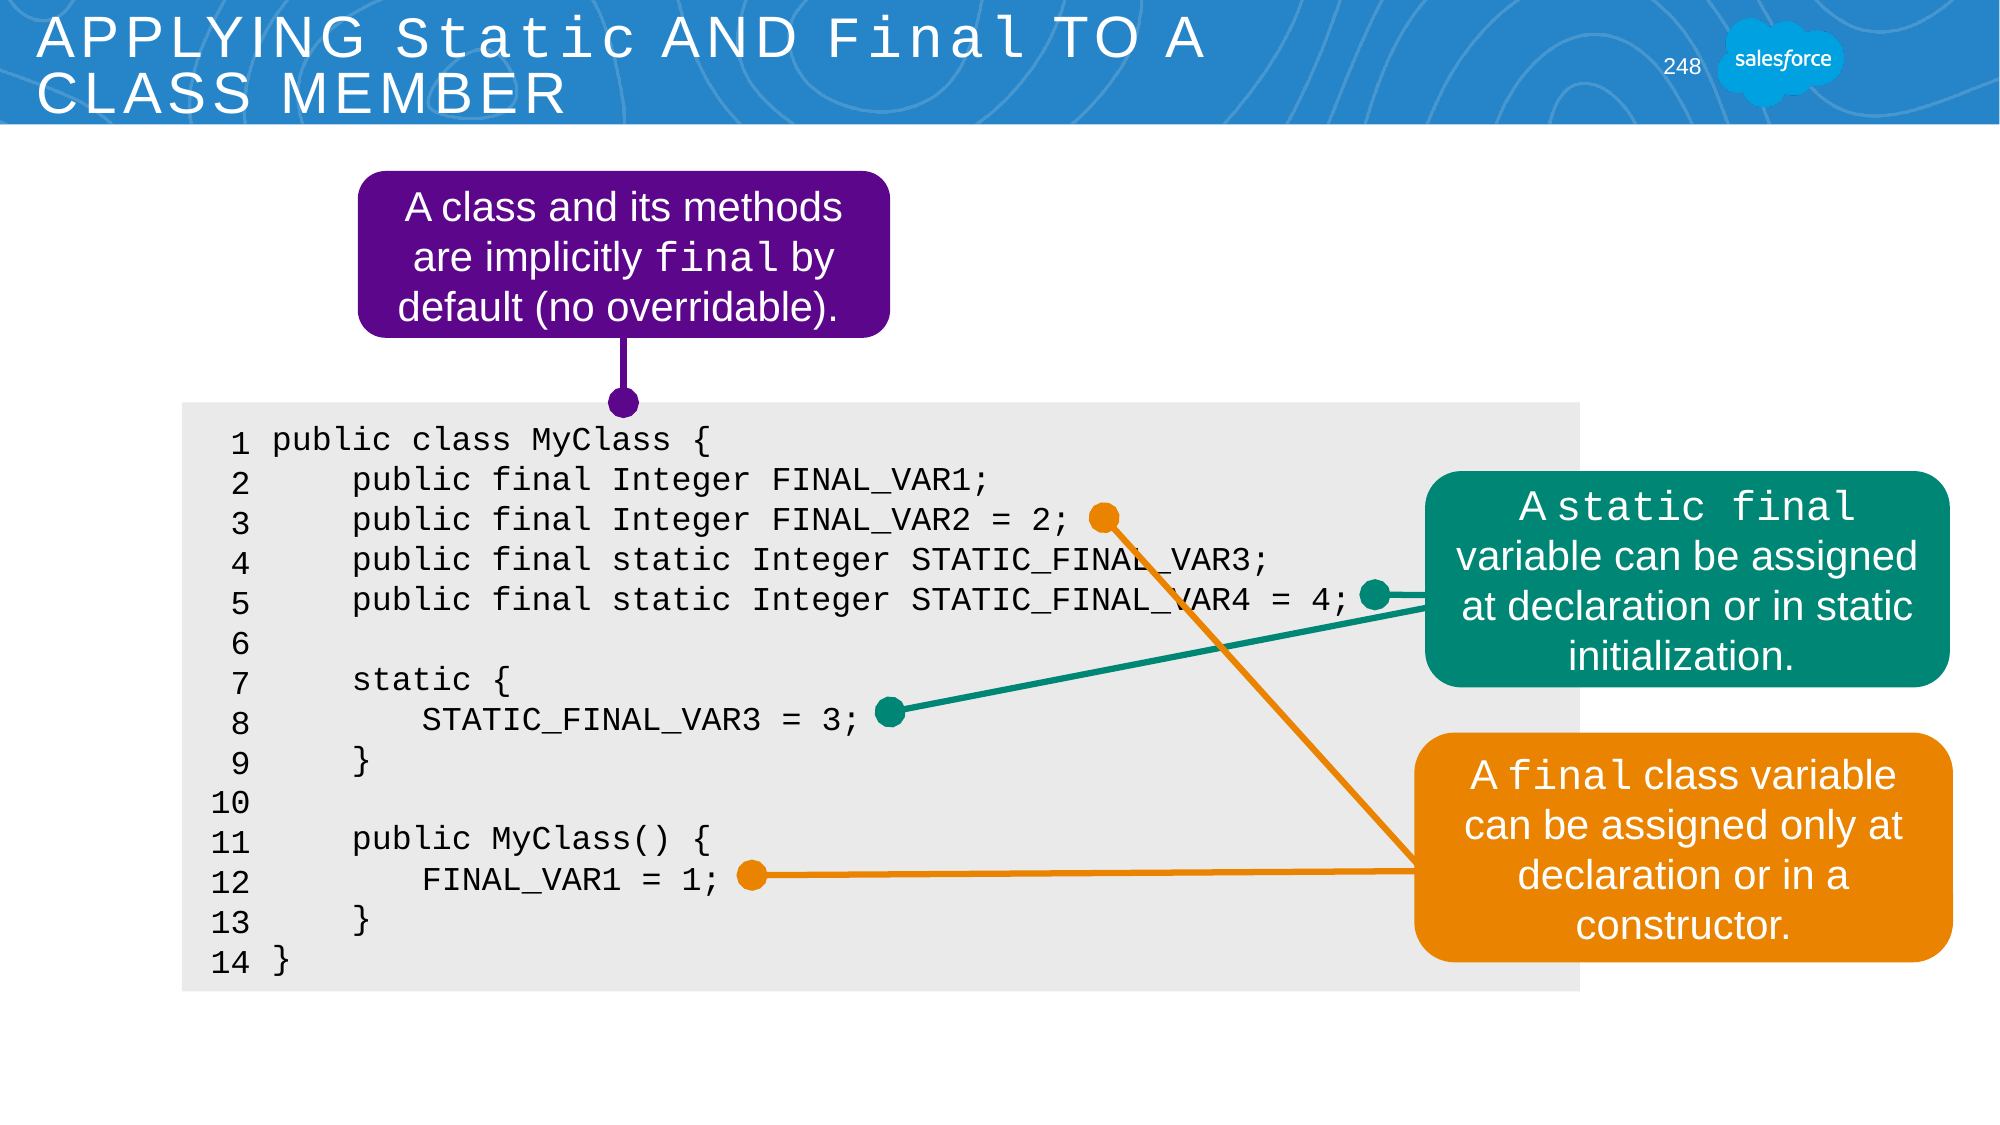

# Applying Static and Final to a Class Member
248
A class and its methods are implicitly final by default (no overridable).
public class MyClass {
    public final Integer FINAL_VAR1;
    public final Integer FINAL_VAR2 = 2;
    public final static Integer STATIC_FINAL_VAR3;
    public final static Integer STATIC_FINAL_VAR4 = 4;

    static {
	STATIC_FINAL_VAR3 = 3;
    }

    public MyClass() {
    	FINAL_VAR1 = 1;
    }
}
1
2
3
4
5
6
7
8
9
10
11
12
13
14
A static final variable can be assigned at declaration or in static initialization.
A final class variable can be assigned only at declaration or in a constructor.